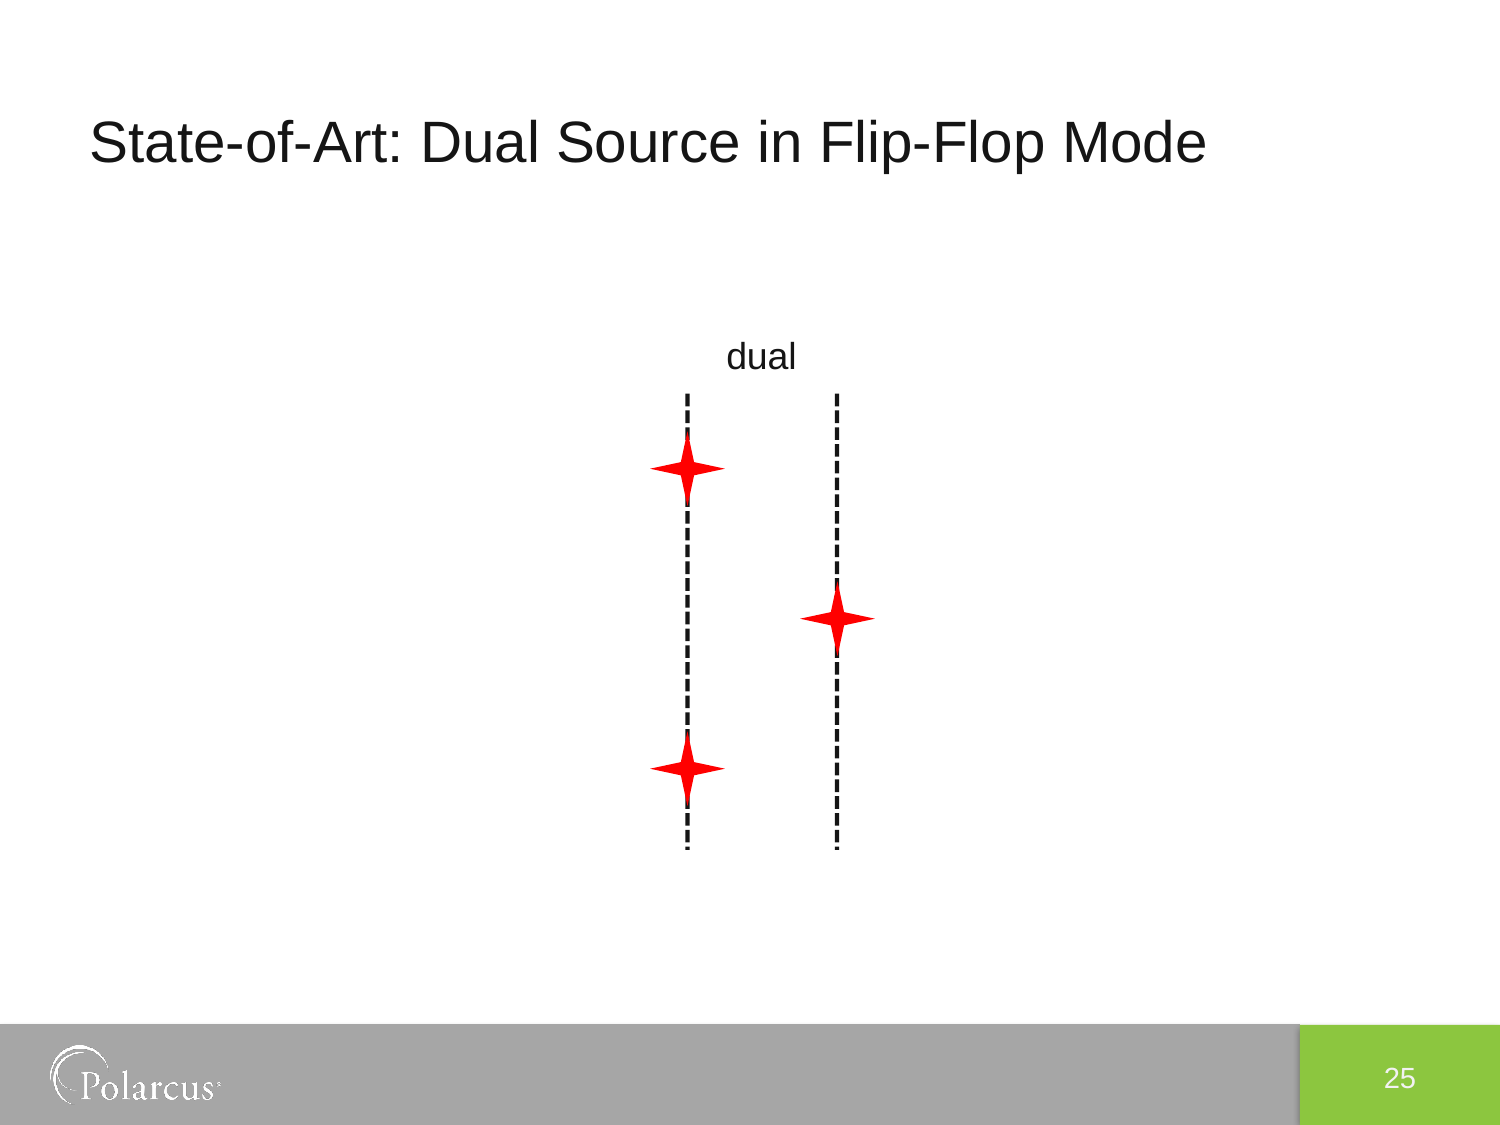

# State-of-Art: Dual Source in Flip-Flop Mode

dual